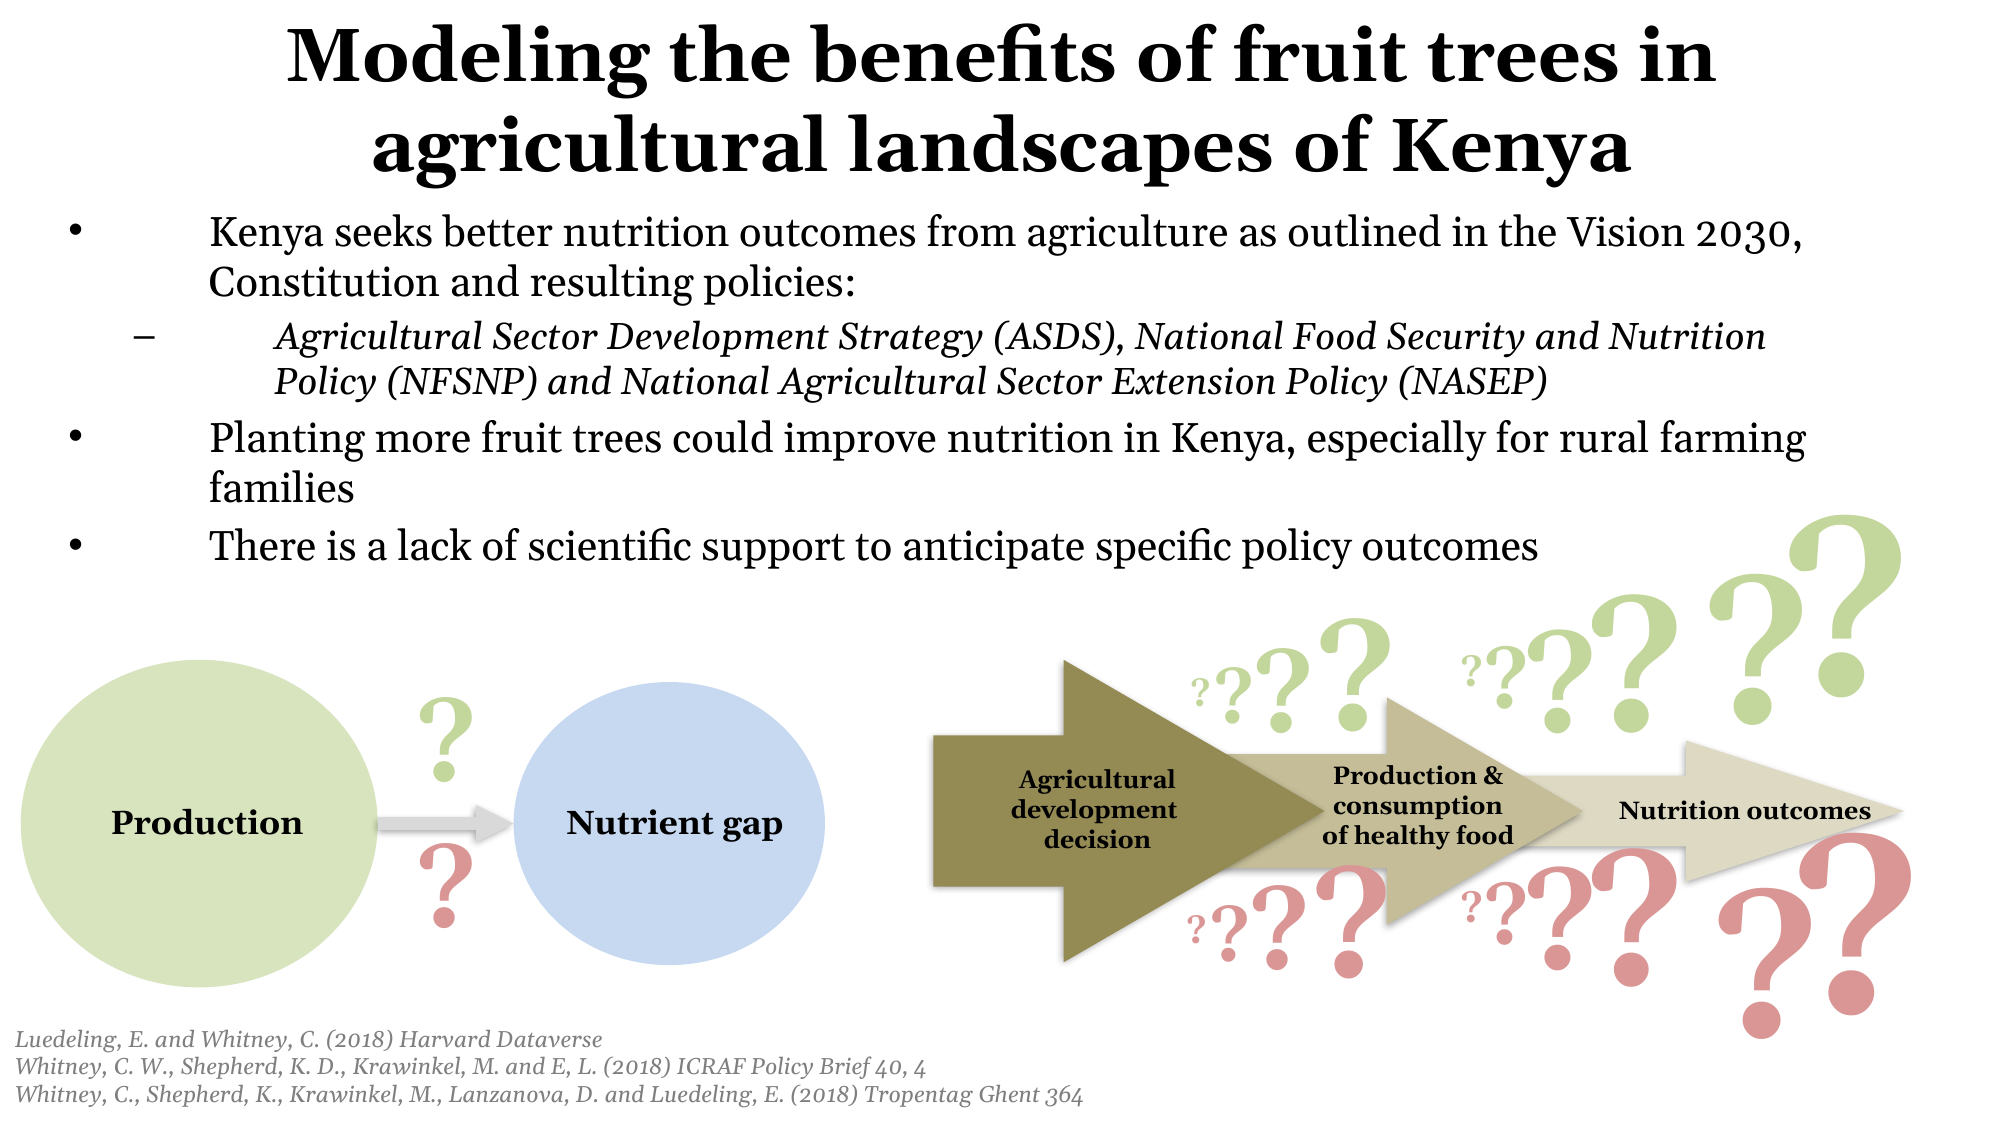

Modeling the benefits of fruit trees in agricultural landscapes of Kenya
Kenya seeks better nutrition outcomes from agriculture as outlined in the Vision 2030, Constitution and resulting policies:
Agricultural Sector Development Strategy (ASDS), National Food Security and Nutrition Policy (NFSNP) and National Agricultural Sector Extension Policy (NASEP)
Planting more fruit trees could improve nutrition in Kenya, especially for rural farming families
There is a lack of scientific support to anticipate specific policy outcomes
?
?
?
?
?
?
?
?
?

?

Production & consumption of healthy food
Agricultural development  decision
?
Nutrition outcomes
?
?
?
?
?
?
?
?
?

?

Production
Nutrient gap
?
Luedeling, E. and Whitney, C. (2018) Harvard Dataverse
Whitney, C. W., Shepherd, K. D., Krawinkel, M. and E, L. (2018) ICRAF Policy Brief 40, 4
Whitney, C., Shepherd, K., Krawinkel, M., Lanzanova, D. and Luedeling, E. (2018) Tropentag Ghent 364